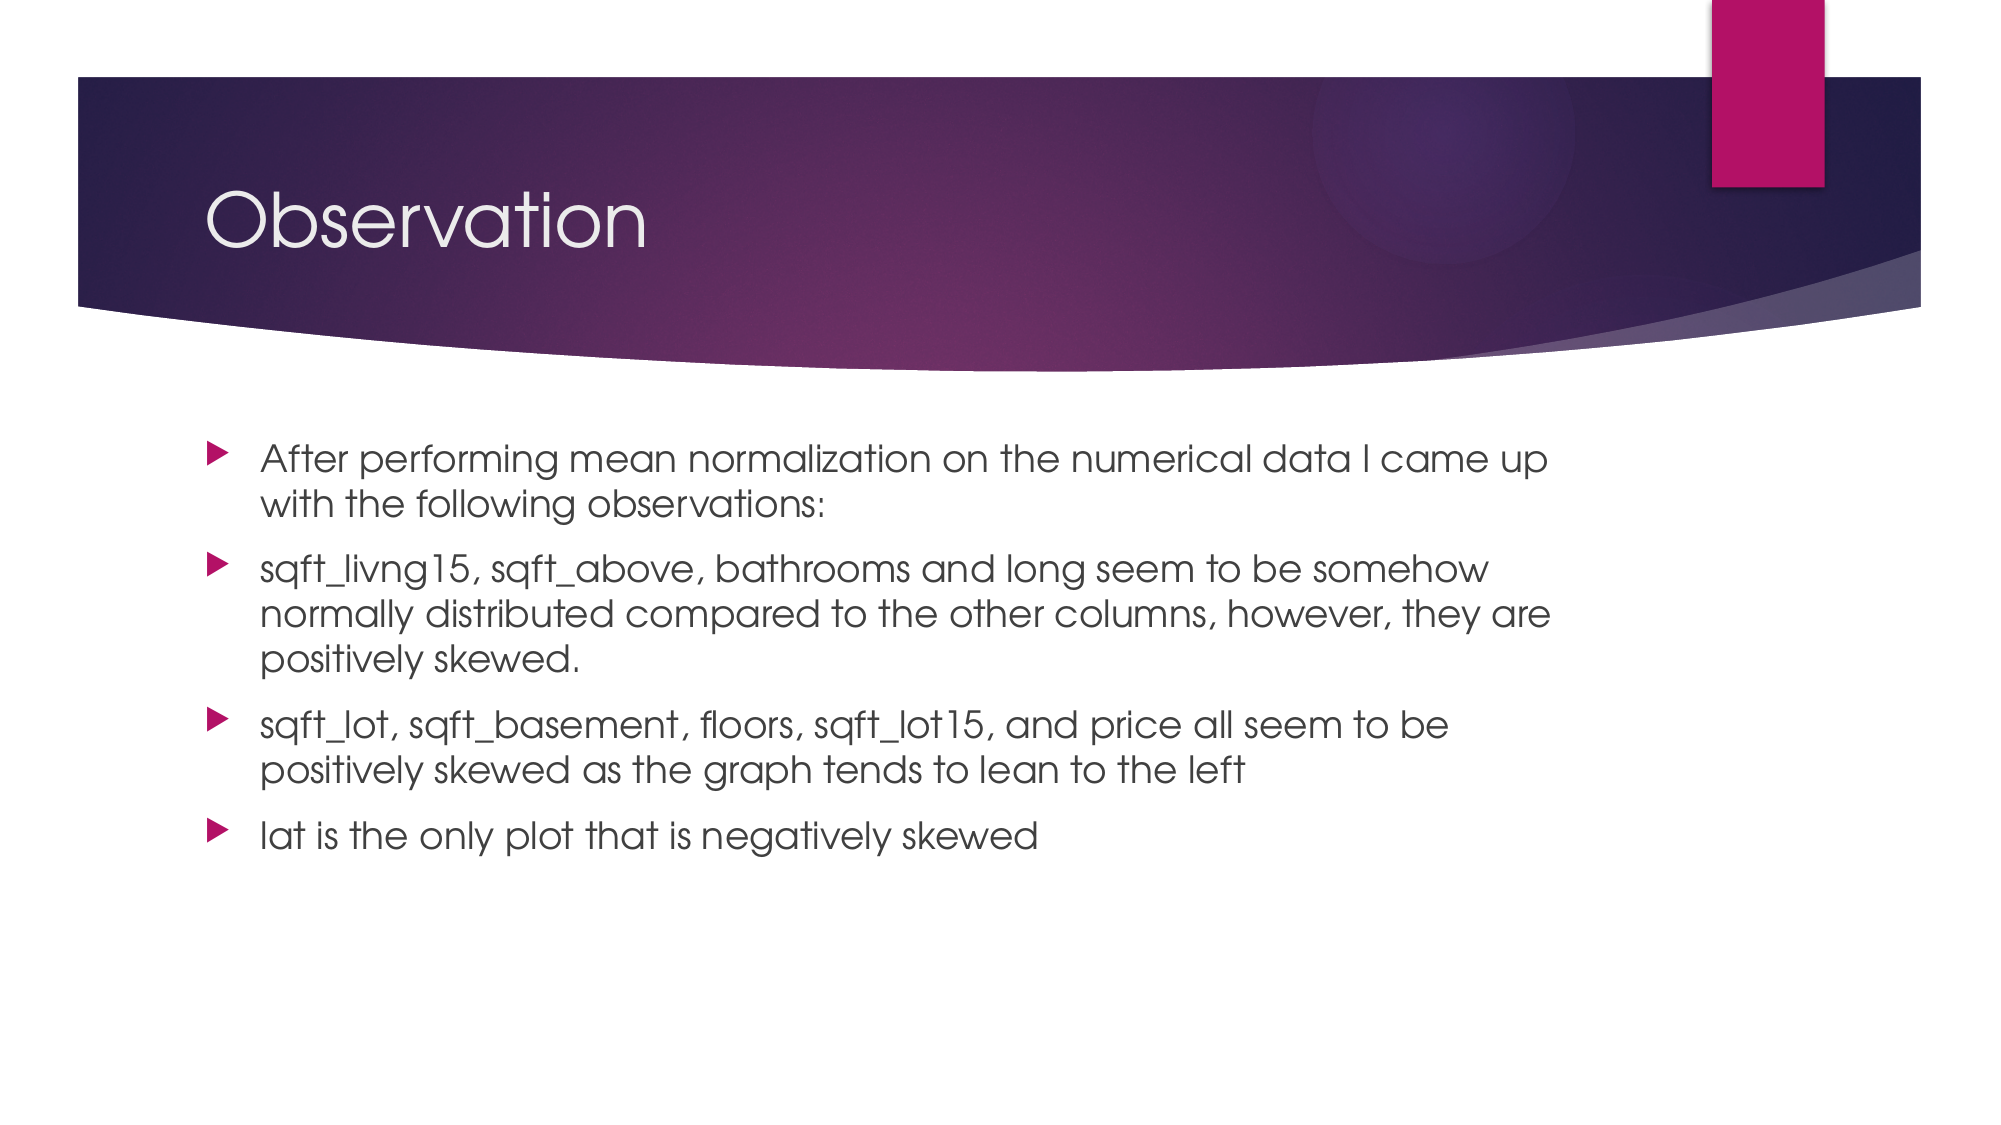

# Observation
After performing mean normalization on the numerical data I came up with the following observations:
sqft_livng15, sqft_above, bathrooms and long seem to be somehow normally distributed compared to the other columns, however, they are positively skewed.
sqft_lot, sqft_basement, floors, sqft_lot15, and price all seem to be positively skewed as the graph tends to lean to the left
lat is the only plot that is negatively skewed